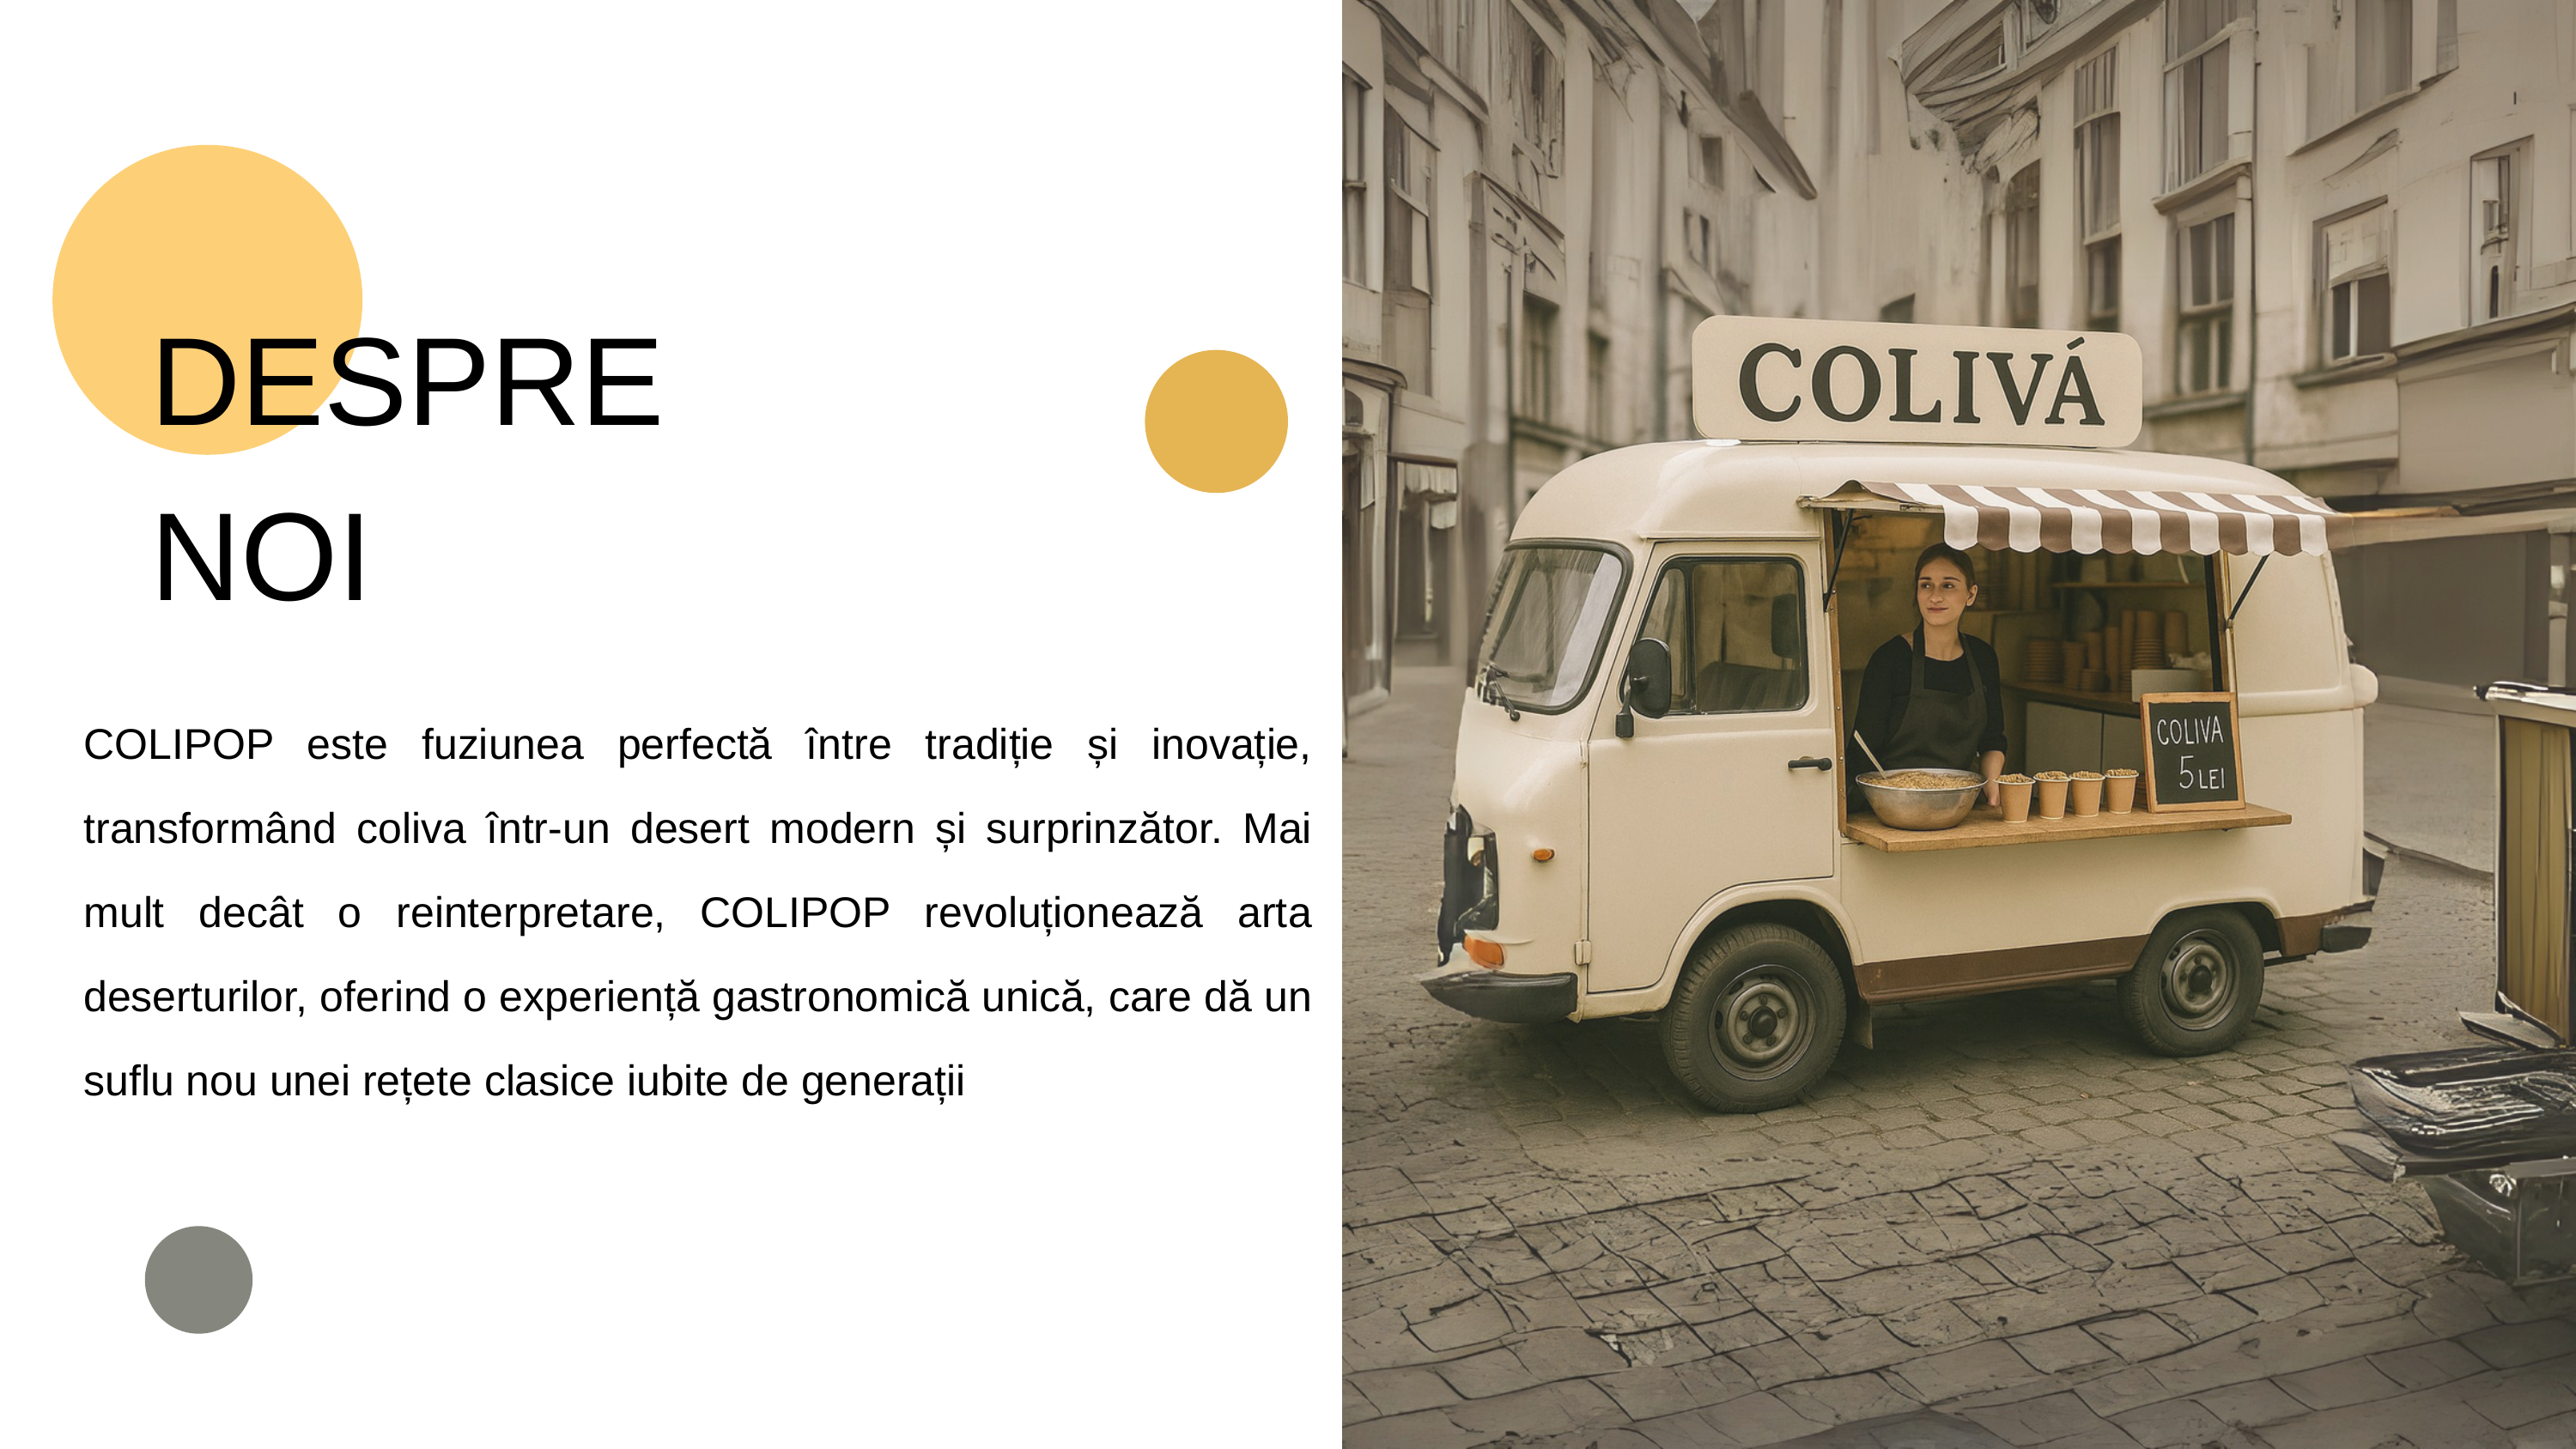

DESPRE NOI

COLIPOP este fuziunea perfectă între tradiție și inovație, transformând coliva într-un desert modern și surprinzător. Mai mult decât o reinterpretare, COLIPOP revoluționează arta deserturilor, oferind o experiență gastronomică unică, care dă un suflu nou unei rețete clasice iubite de generații